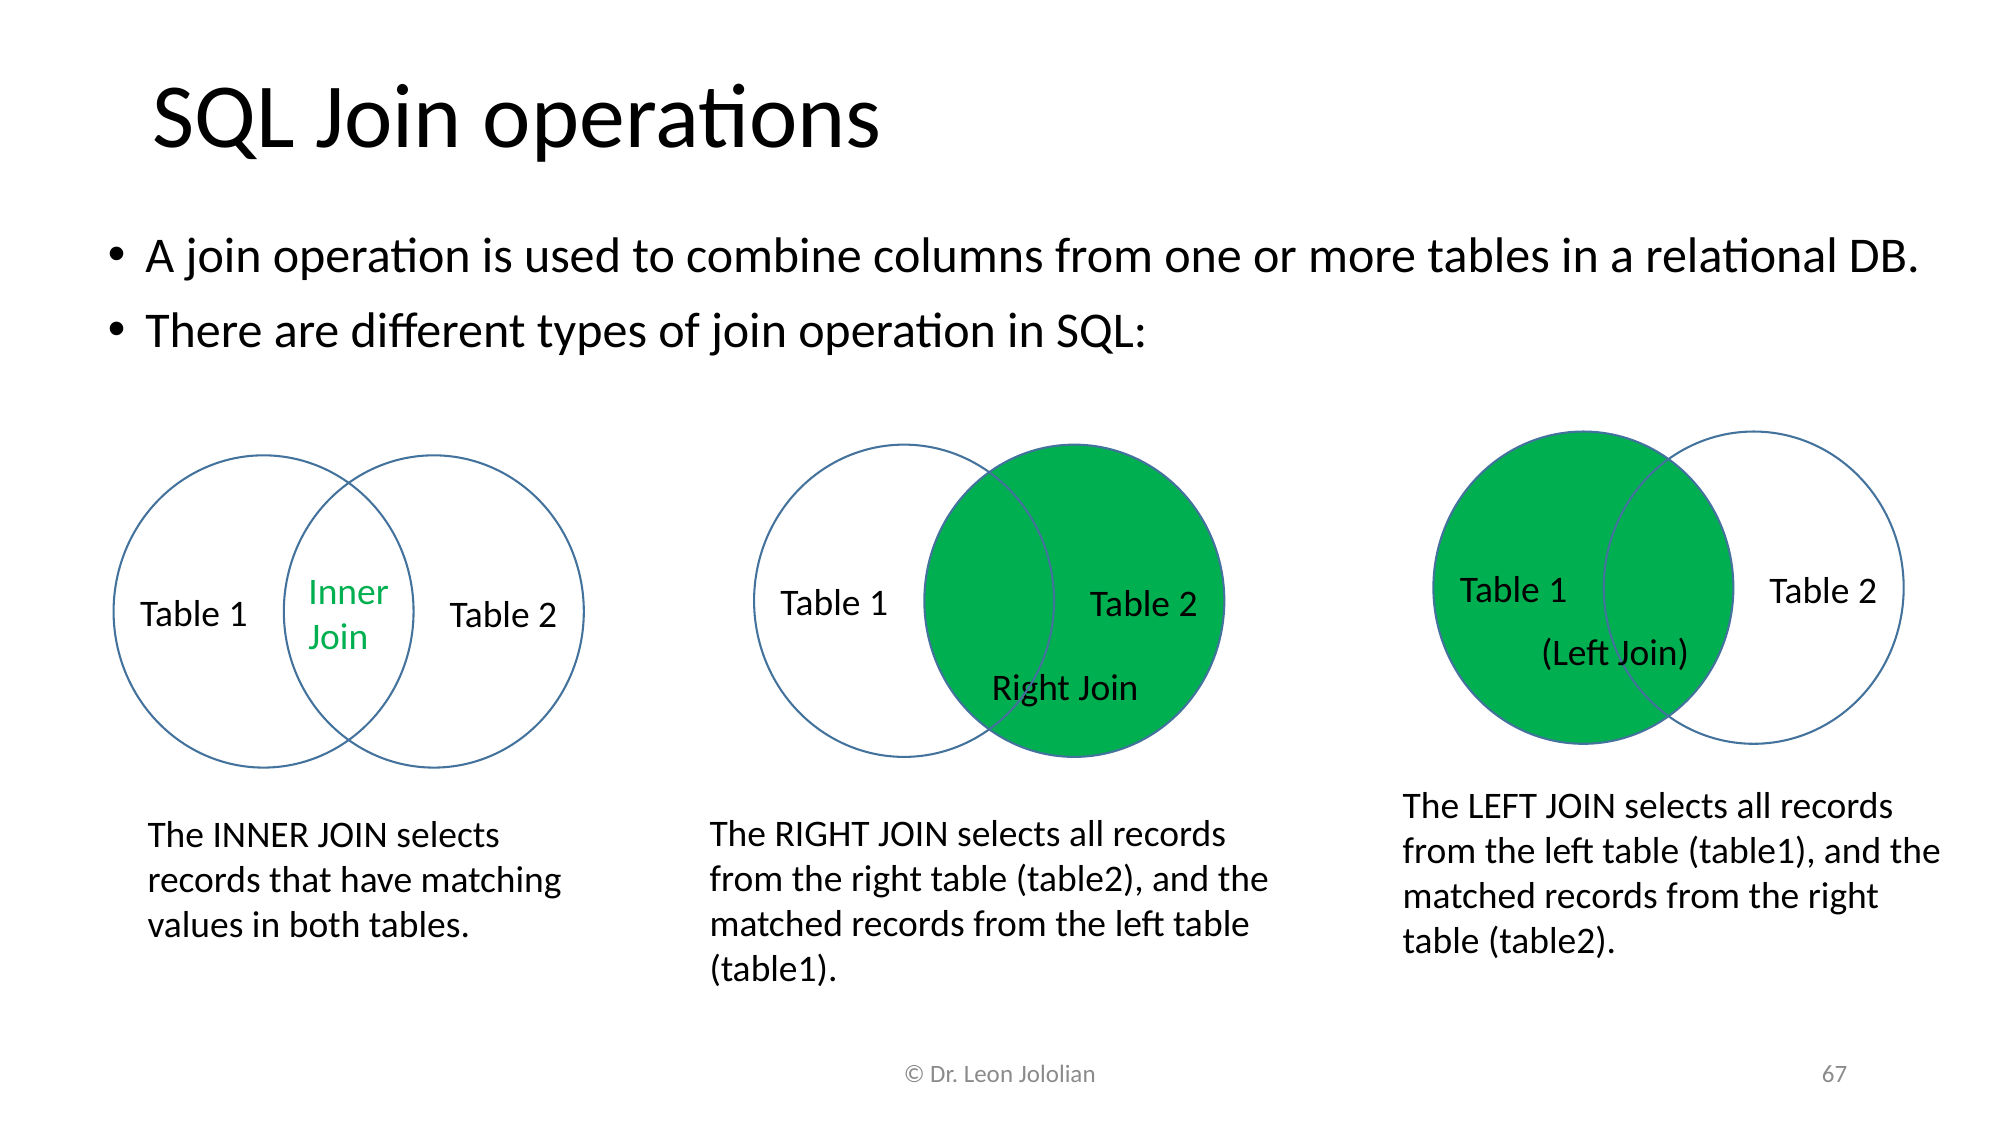

# SQL Join operations
A join operation is used to combine columns from one or more tables in a relational DB.
There are different types of join operation in SQL:

Table 1
Table 2
(Left Join)

Table 1
Table 2
Right Join

Inner
Join
Table 1
Table 2
The LEFT JOIN selects all records from the left table (table1), and the matched records from the right table (table2).
The RIGHT JOIN selects all records from the right table (table2), and the matched records from the left table (table1).
The INNER JOIN selects records that have matching values in both tables.
© Dr. Leon Jololian
67